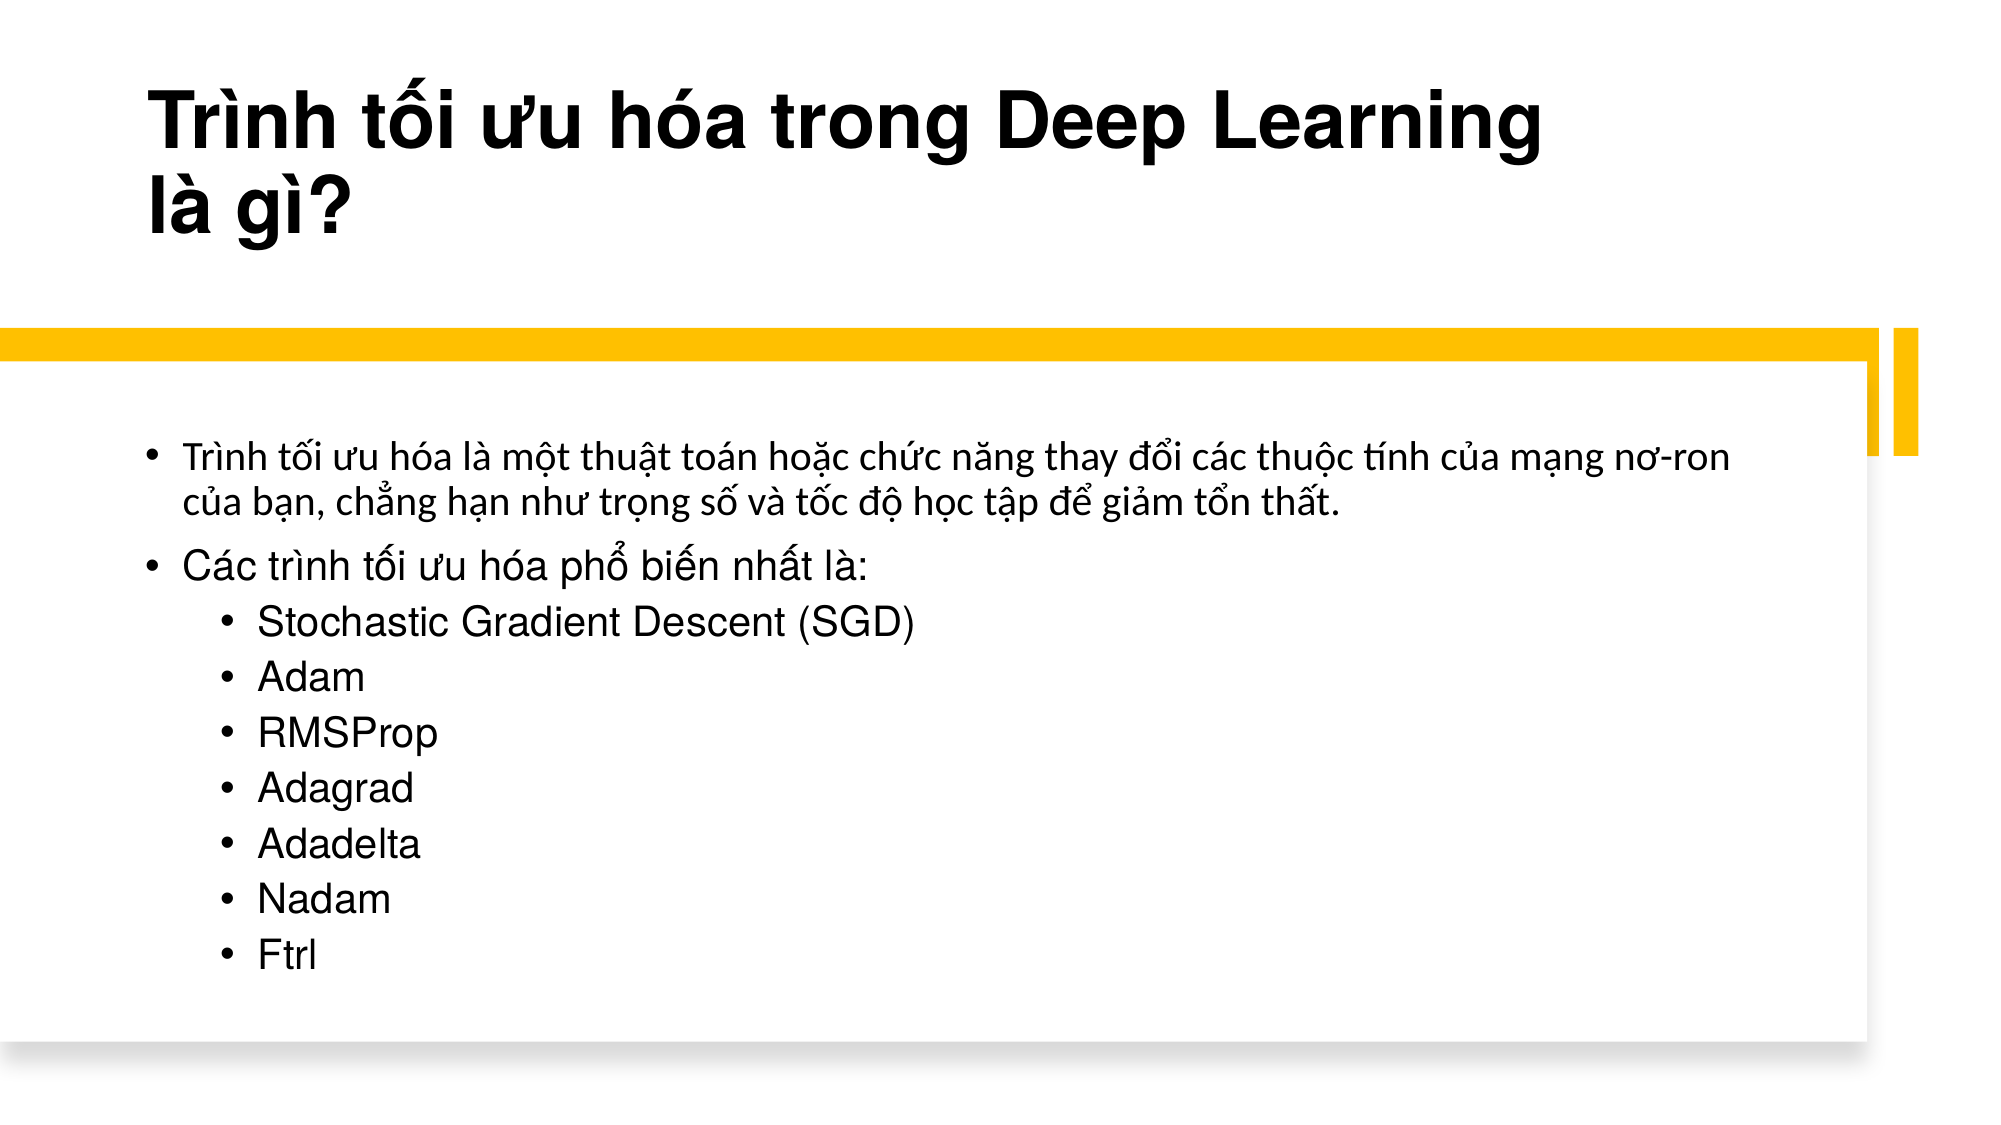

# Trình tối ưu hóa trong Deep Learning là gì?

Trình tối ưu hóa là một thuật toán hoặc chức năng thay đổi các thuộc tính của mạng nơ-ron của bạn, chẳng hạn như trọng số và tốc độ học tập để giảm tổn thất.
Các trình tối ưu hóa phổ biến nhất là:
Stochastic Gradient Descent (SGD)
Adam
RMSProp
Adagrad
Adadelta
Nadam
Ftrl